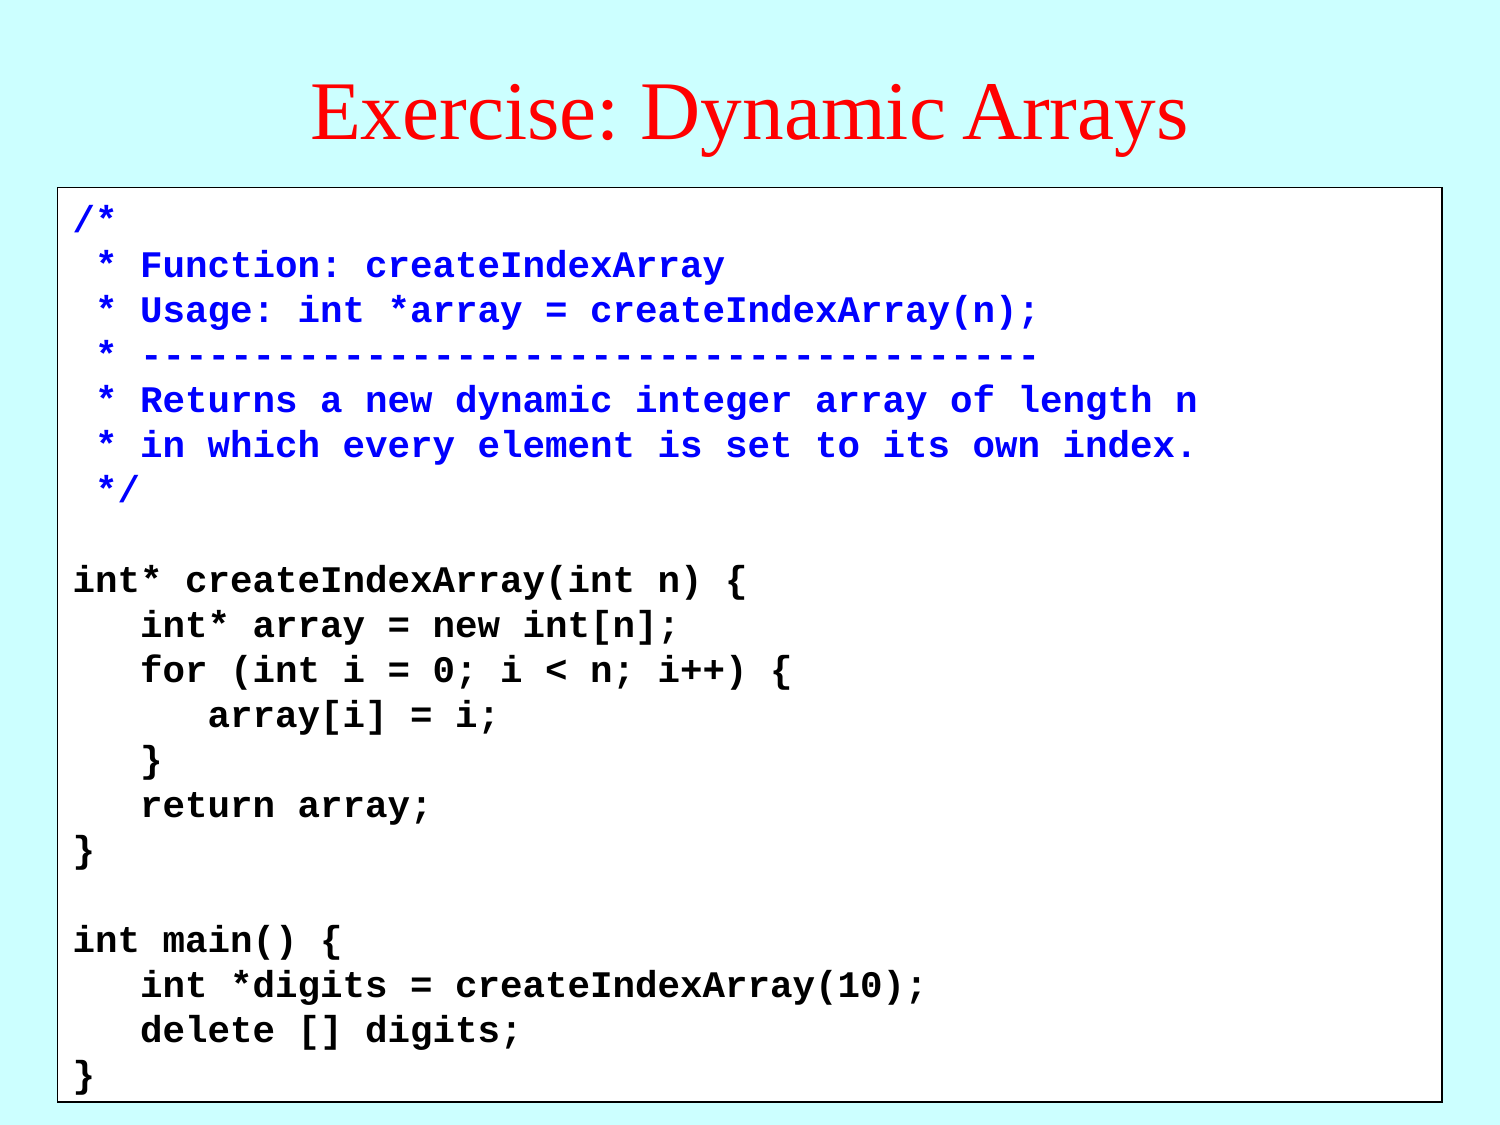

# Exercise: Dynamic Arrays
/*
 * Function: createIndexArray
 * Usage: int *array = createIndexArray(n);
 * ----------------------------------------
 * Returns a new dynamic integer array of length n
 * in which every element is set to its own index.
 */

int* createIndexArray(int n) {
   int* array = new int[n];
   for (int i = 0; i < n; i++) {
      array[i] = i;
   }
   return array;
}

int main() {
   int *digits = createIndexArray(10);
   delete [] digits;
}